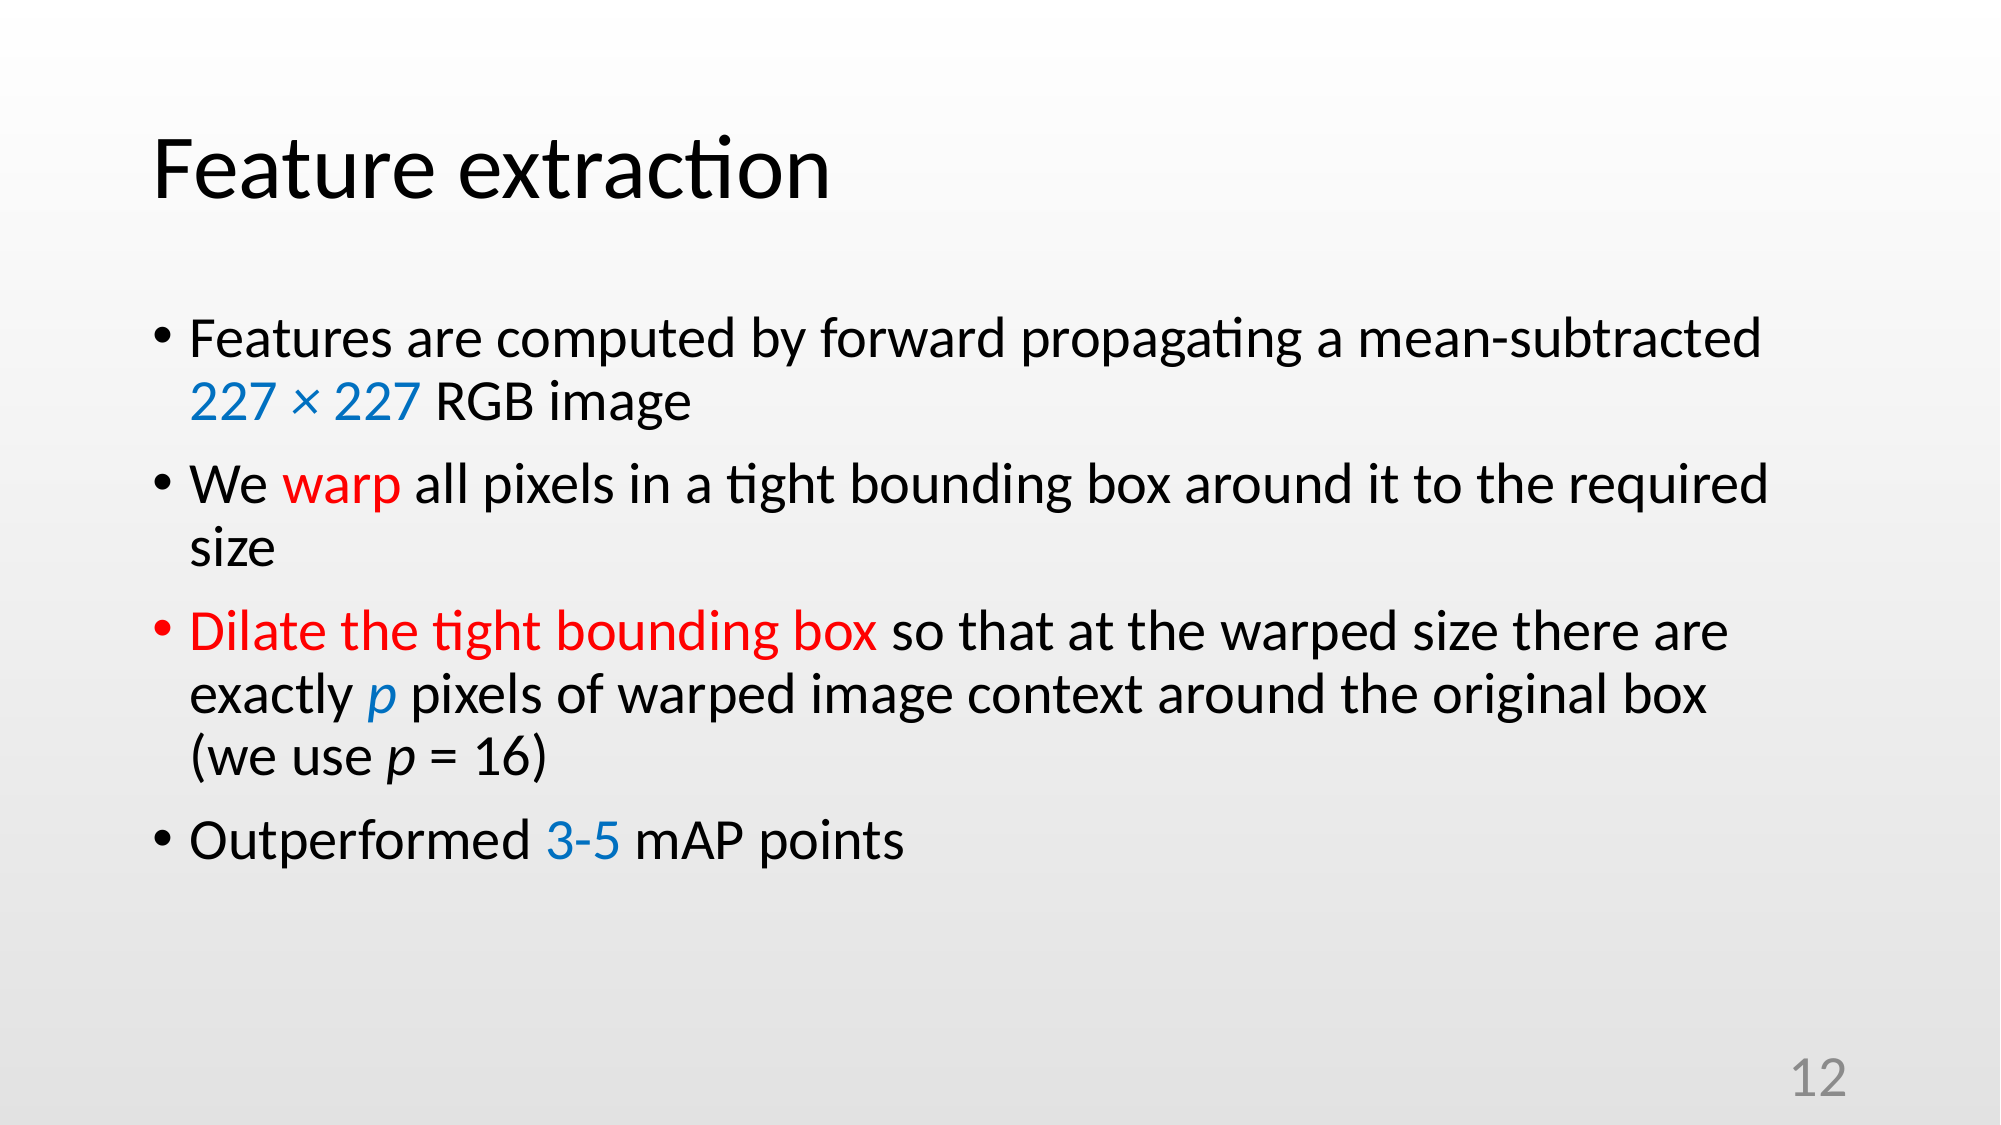

# Feature extraction
Features are computed by forward propagating a mean-subtracted 227 × 227 RGB image
We warp all pixels in a tight bounding box around it to the required size
Dilate the tight bounding box so that at the warped size there are exactly p pixels of warped image context around the original box
(we use p = 16)
Outperformed 3-5 mAP points
12